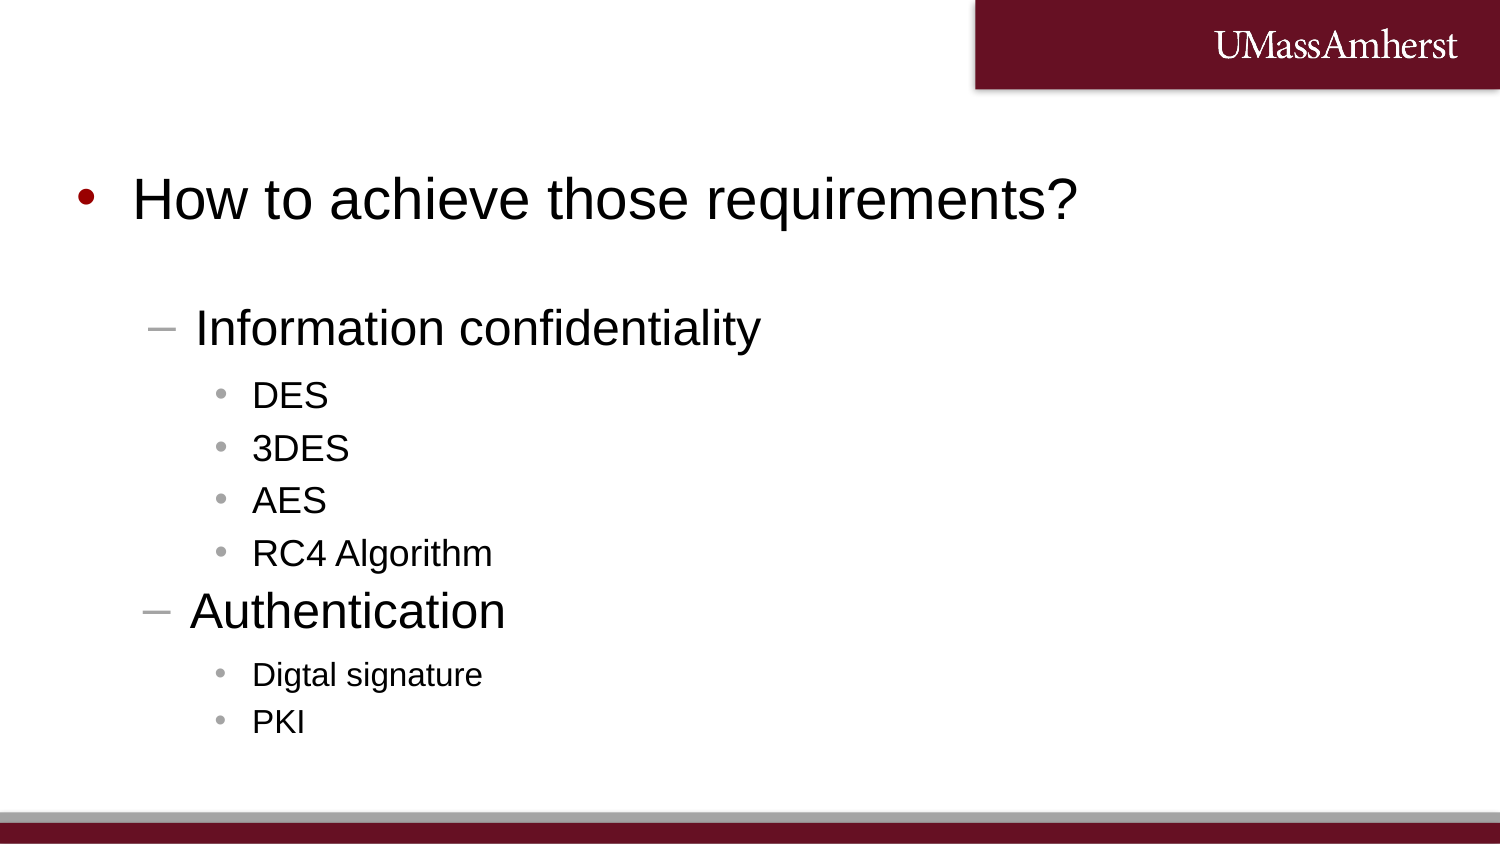

How to achieve those requirements?

Information confidentiality

DES
3DES
AES
RC4 Algorithm

Authentication

Digtal signature
PKI